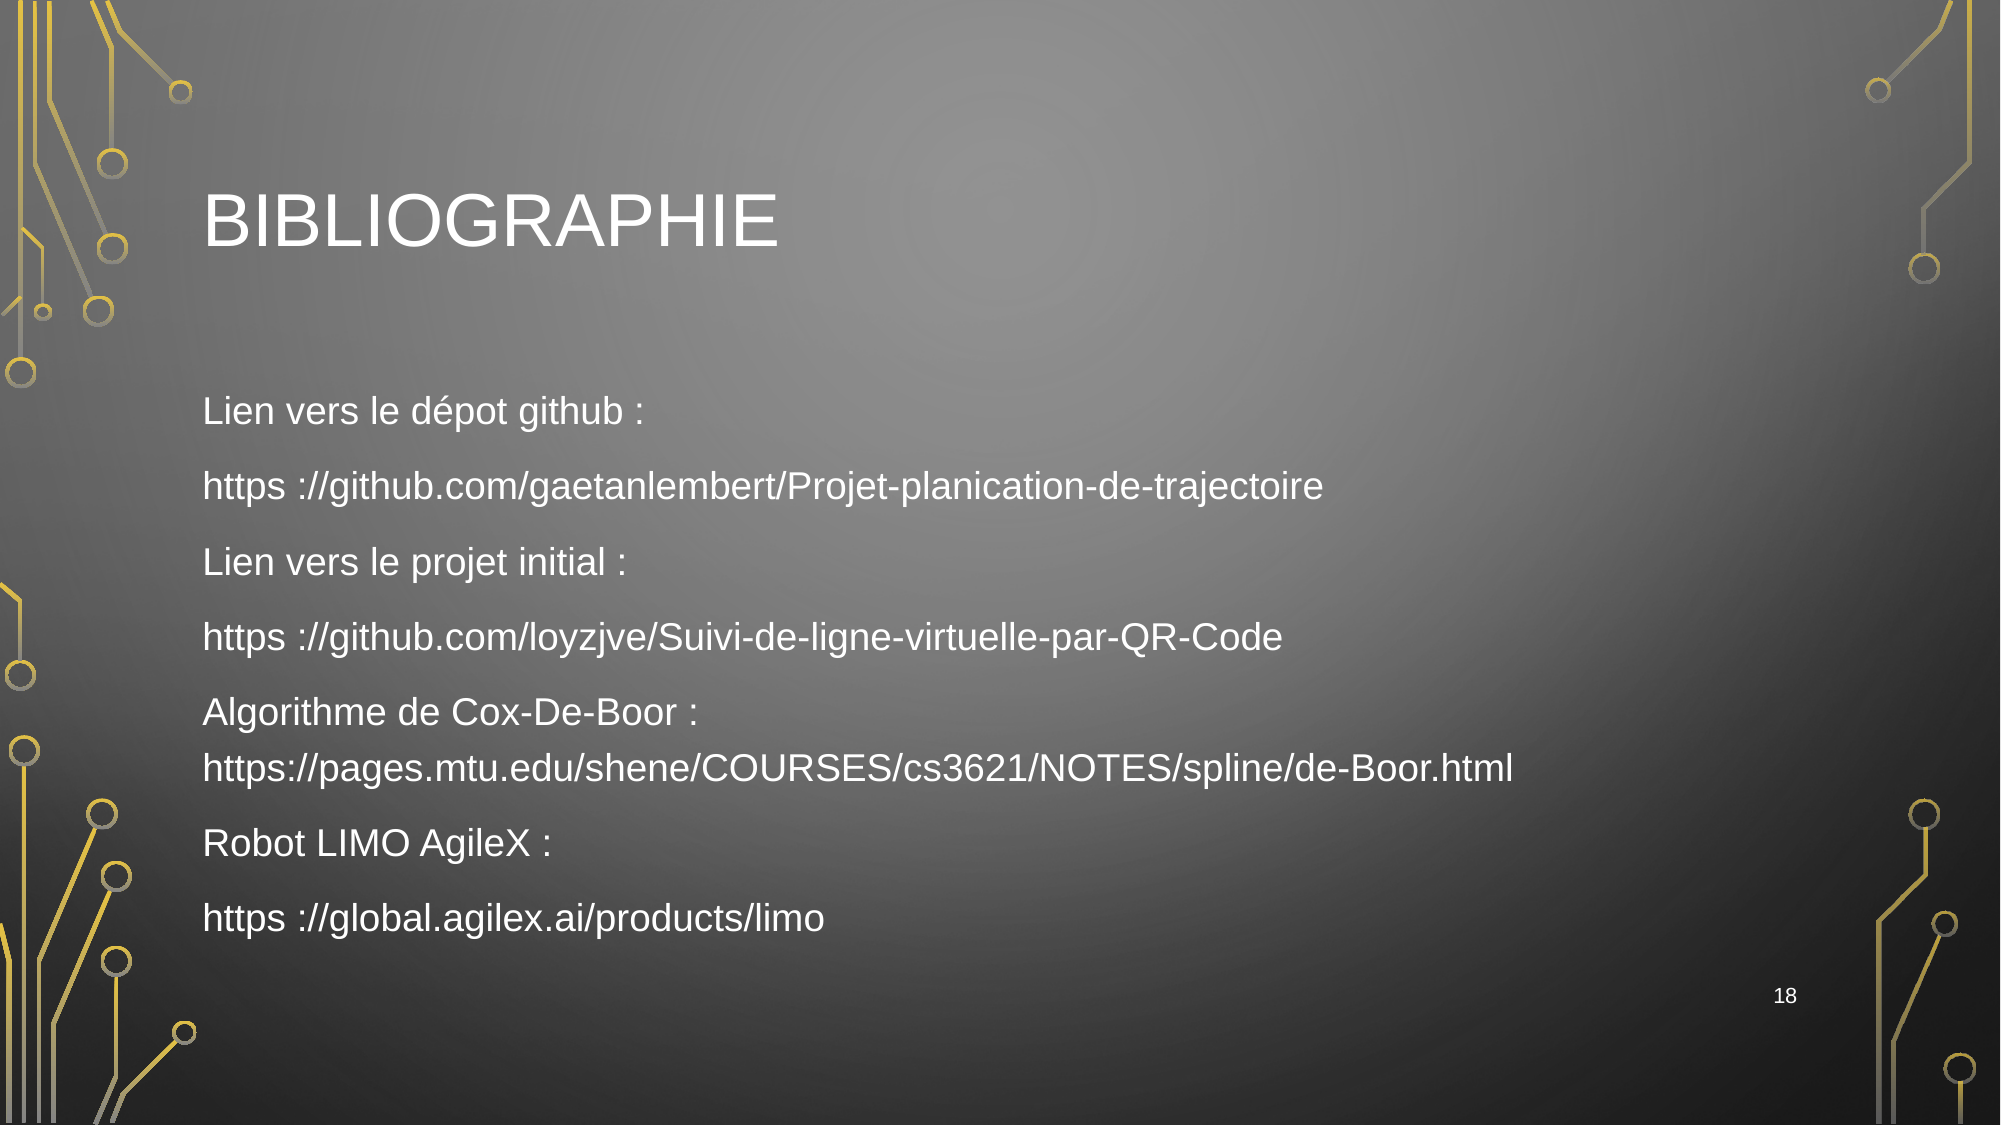

# Bibliographie
Lien vers le dépot github :
https ://github.com/gaetanlembert/Projet-planication-de-trajectoire
Lien vers le projet initial :
https ://github.com/loyzjve/Suivi-de-ligne-virtuelle-par-QR-Code
Algorithme de Cox-De-Boor : https://pages.mtu.edu/shene/COURSES/cs3621/NOTES/spline/de-Boor.html
Robot LIMO AgileX :
https ://global.agilex.ai/products/limo
18